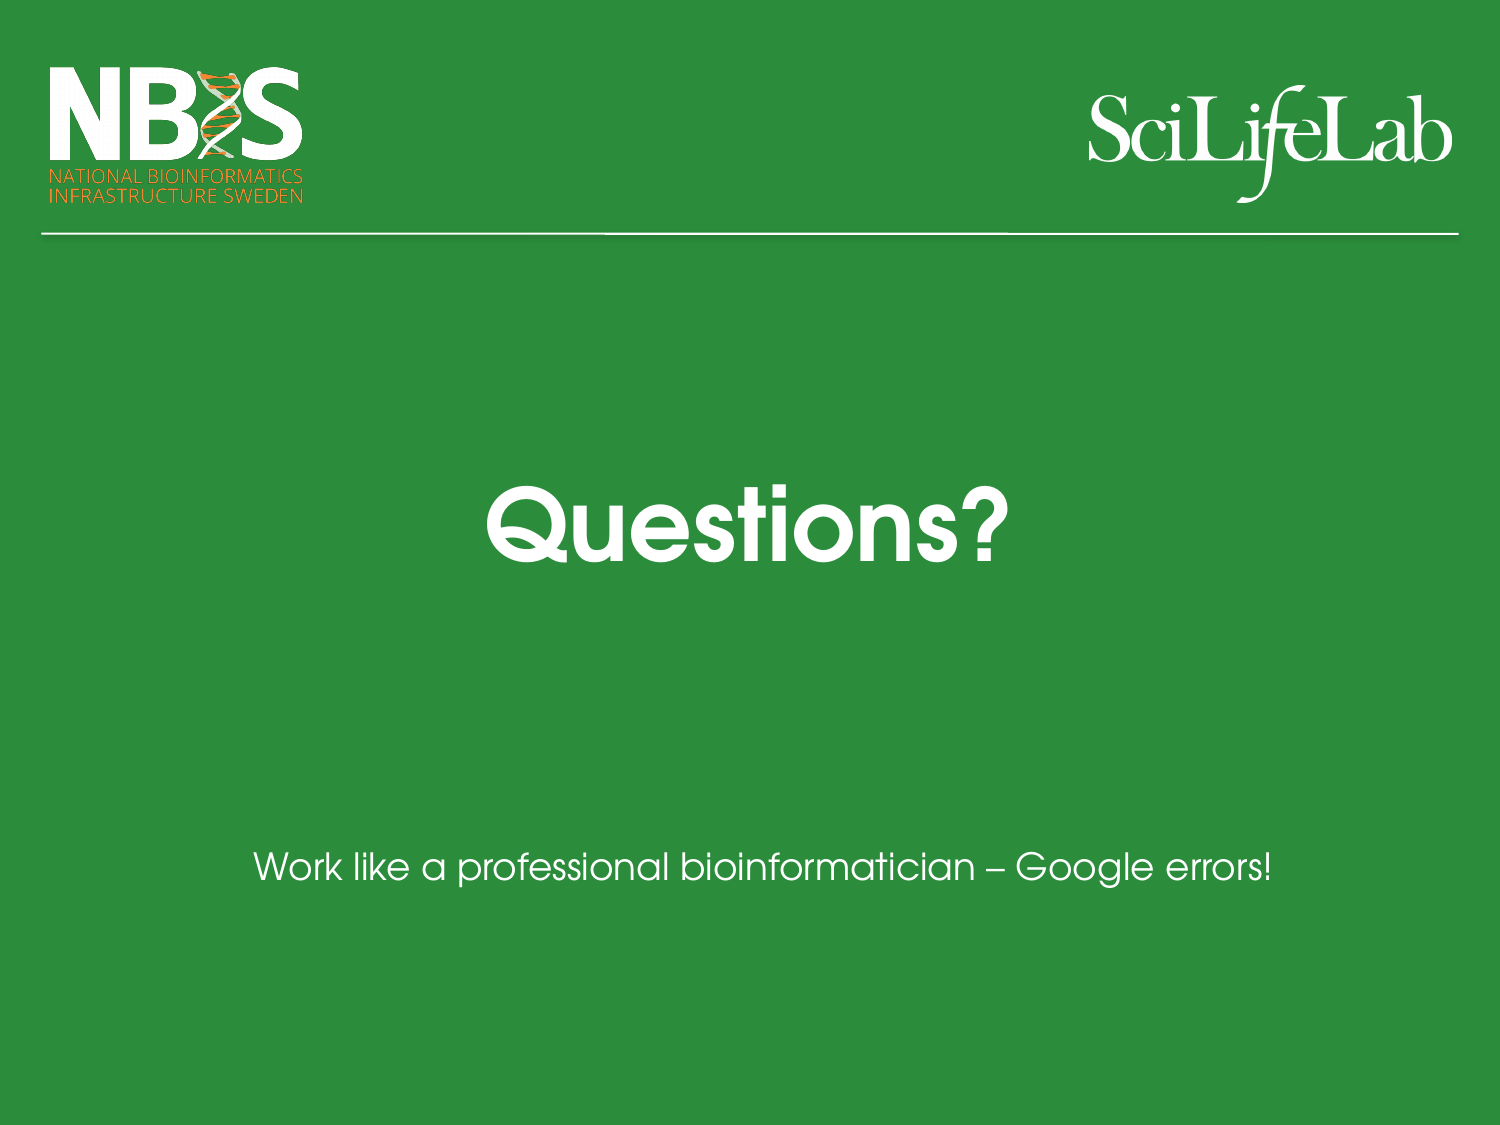

# Questions?
Work like a professional bioinformatician – Google errors!